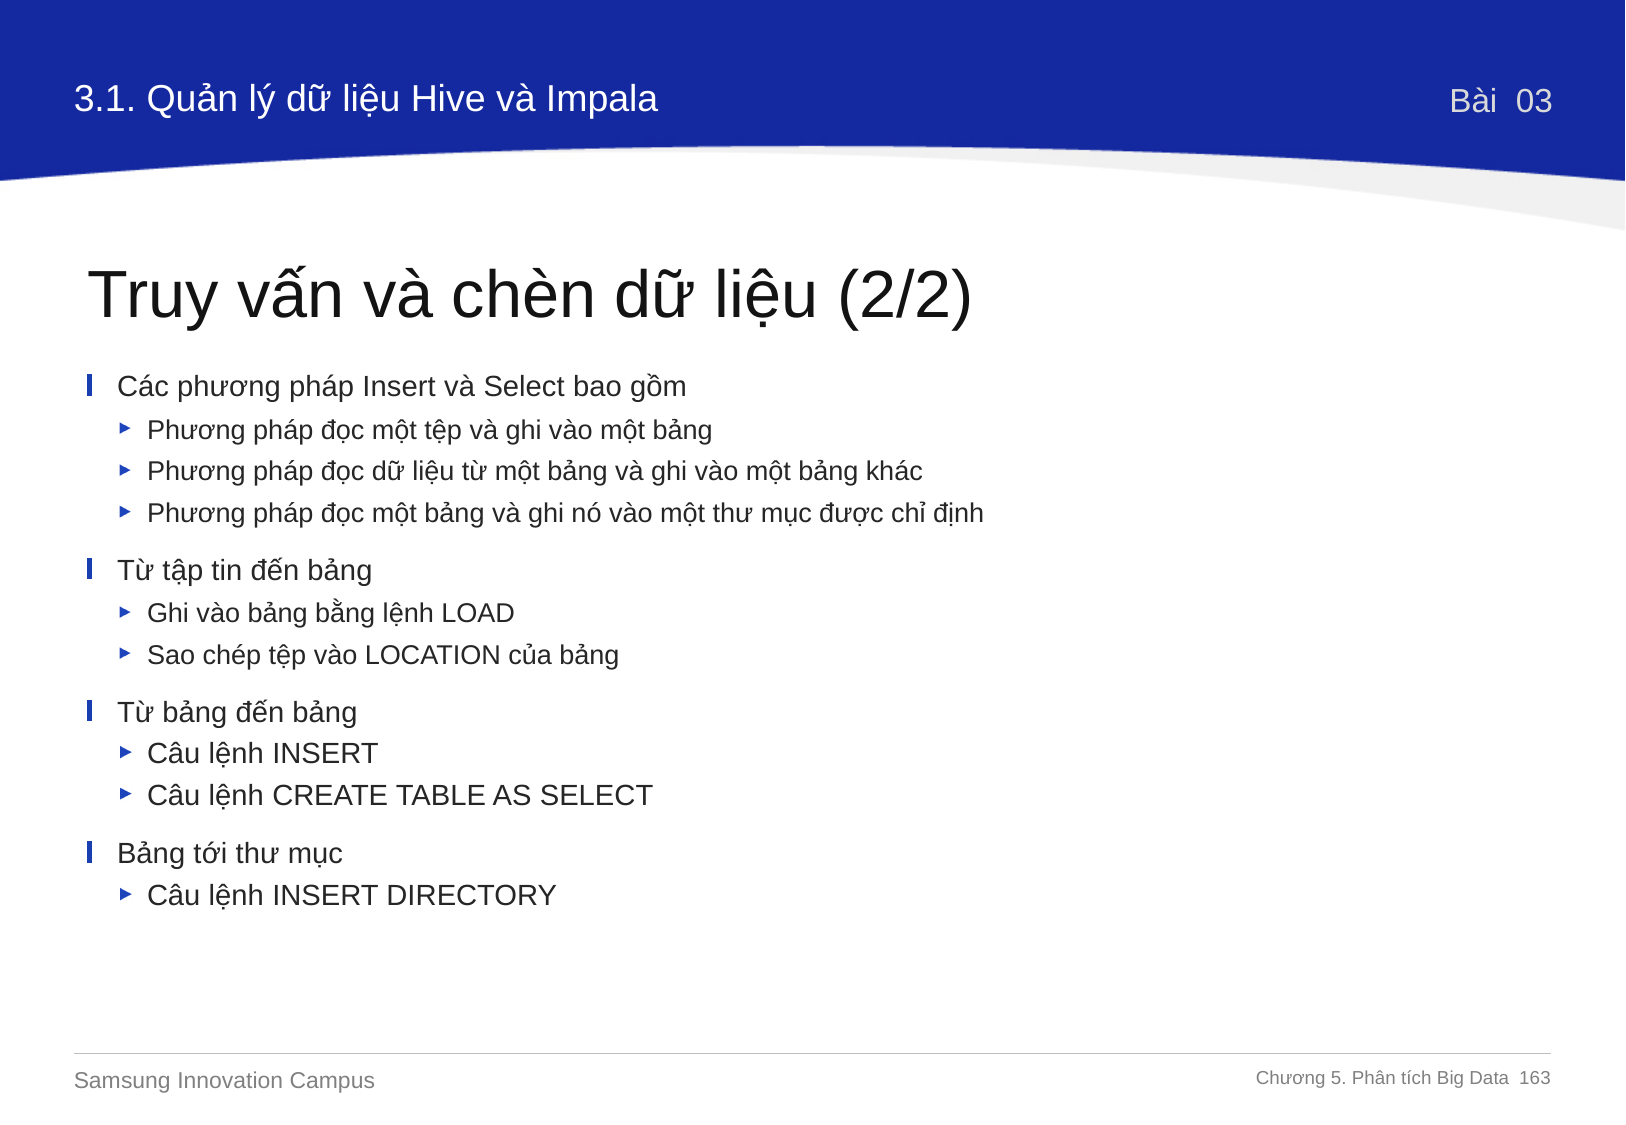

3.1. Quản lý dữ liệu Hive và Impala
Bài  03
Truy vấn và chèn dữ liệu (2/2)
Các phương pháp Insert và Select bao gồm
Phương pháp đọc một tệp và ghi vào một bảng
Phương pháp đọc dữ liệu từ một bảng và ghi vào một bảng khác
Phương pháp đọc một bảng và ghi nó vào một thư mục được chỉ định
Từ tập tin đến bảng
Ghi vào bảng bằng lệnh LOAD
Sao chép tệp vào LOCATION của bảng
Từ bảng đến bảng
Câu lệnh INSERT
Câu lệnh CREATE TABLE AS SELECT
Bảng tới thư mục
Câu lệnh INSERT DIRECTORY